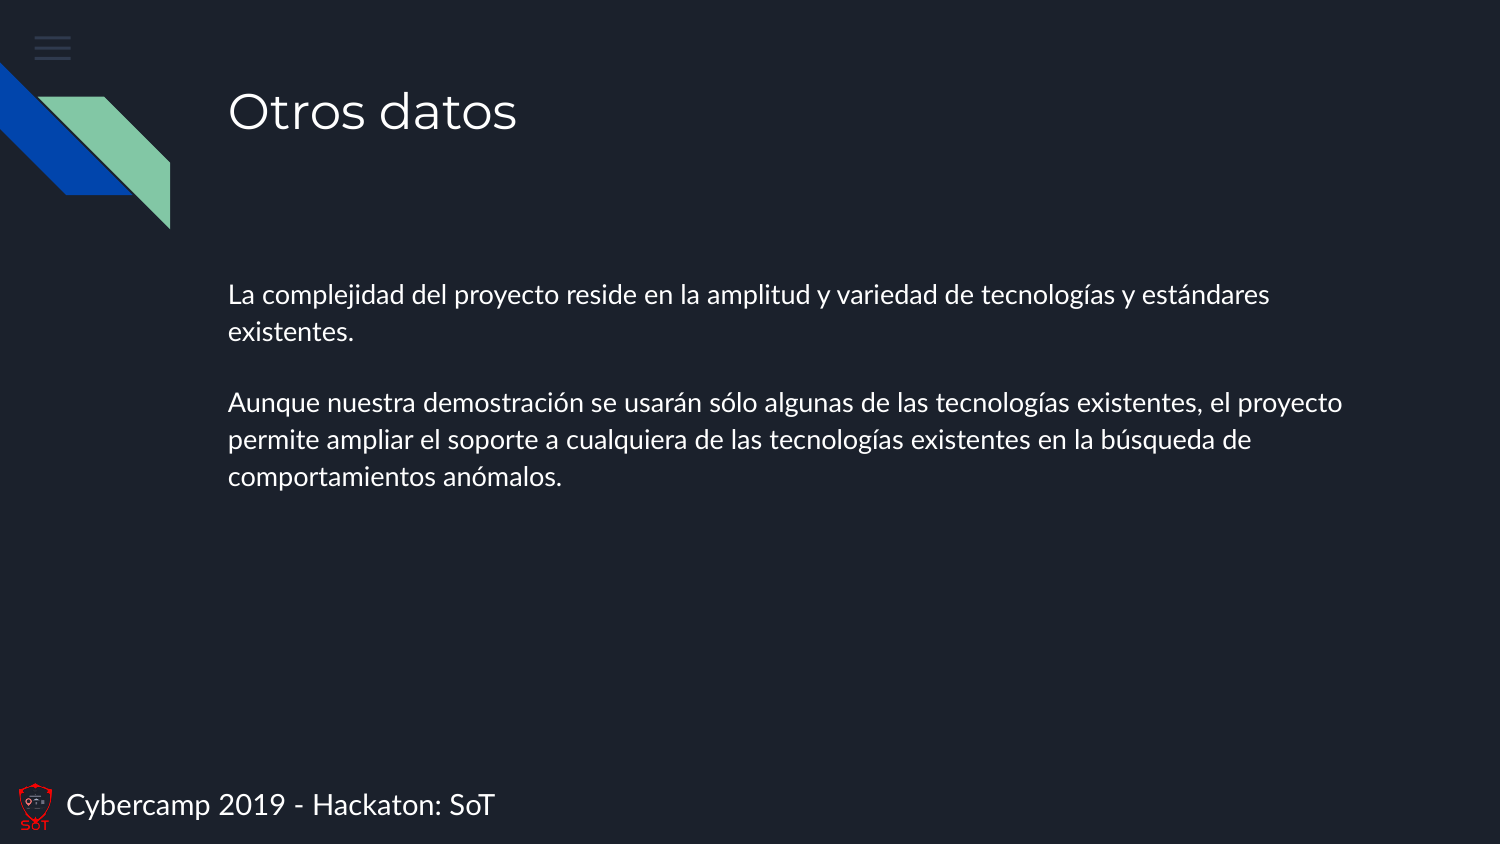

# Otros datos
La complejidad del proyecto reside en la amplitud y variedad de tecnologías y estándares existentes.
Aunque nuestra demostración se usarán sólo algunas de las tecnologías existentes, el proyecto permite ampliar el soporte a cualquiera de las tecnologías existentes en la búsqueda de comportamientos anómalos.